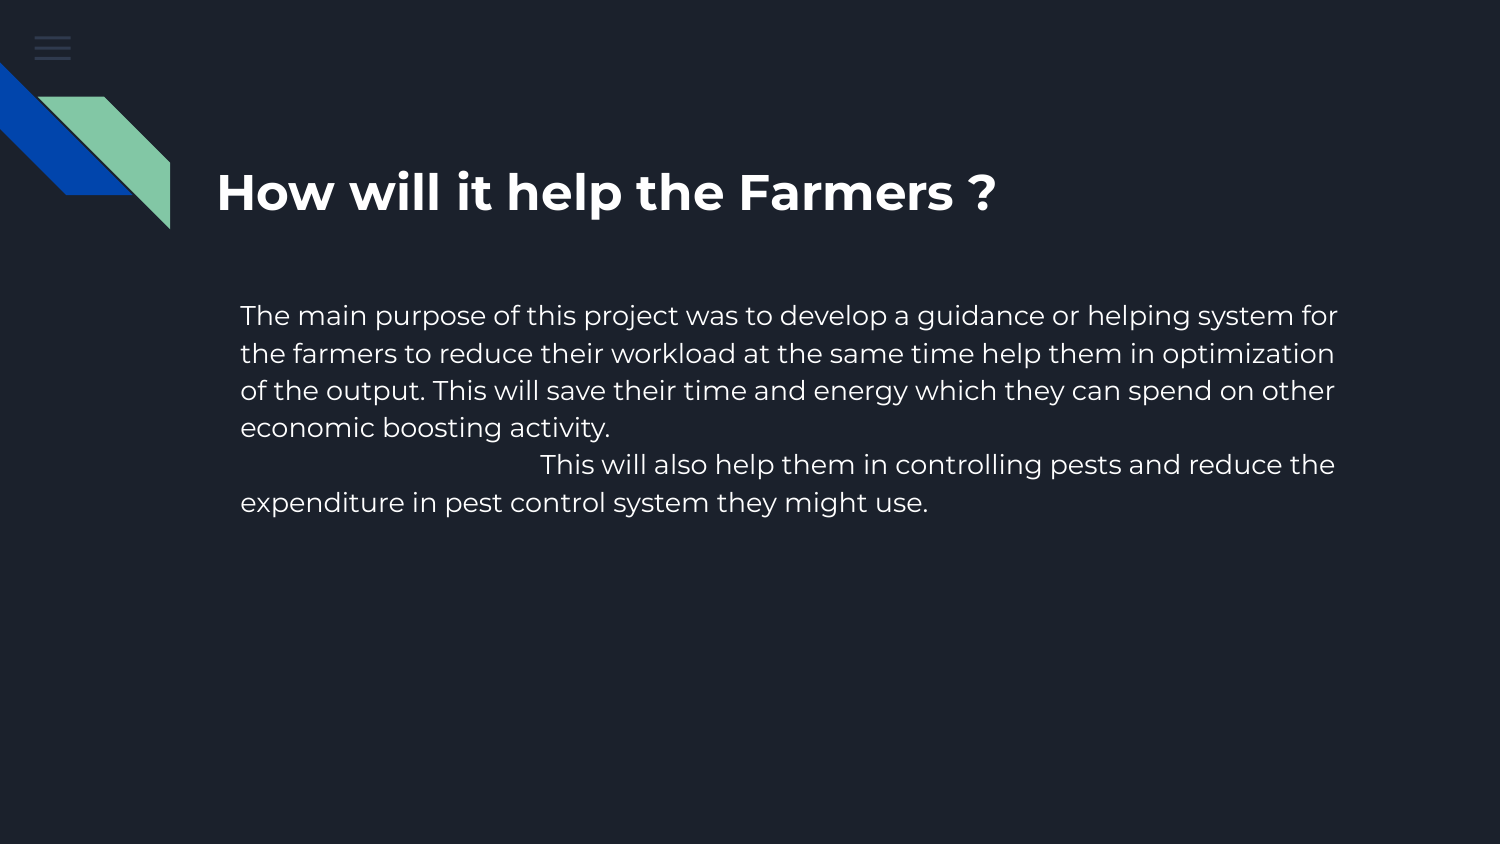

# How will it help the Farmers ?
The main purpose of this project was to develop a guidance or helping system for the farmers to reduce their workload at the same time help them in optimization of the output. This will save their time and energy which they can spend on other economic boosting activity.
		This will also help them in controlling pests and reduce the expenditure in pest control system they might use.